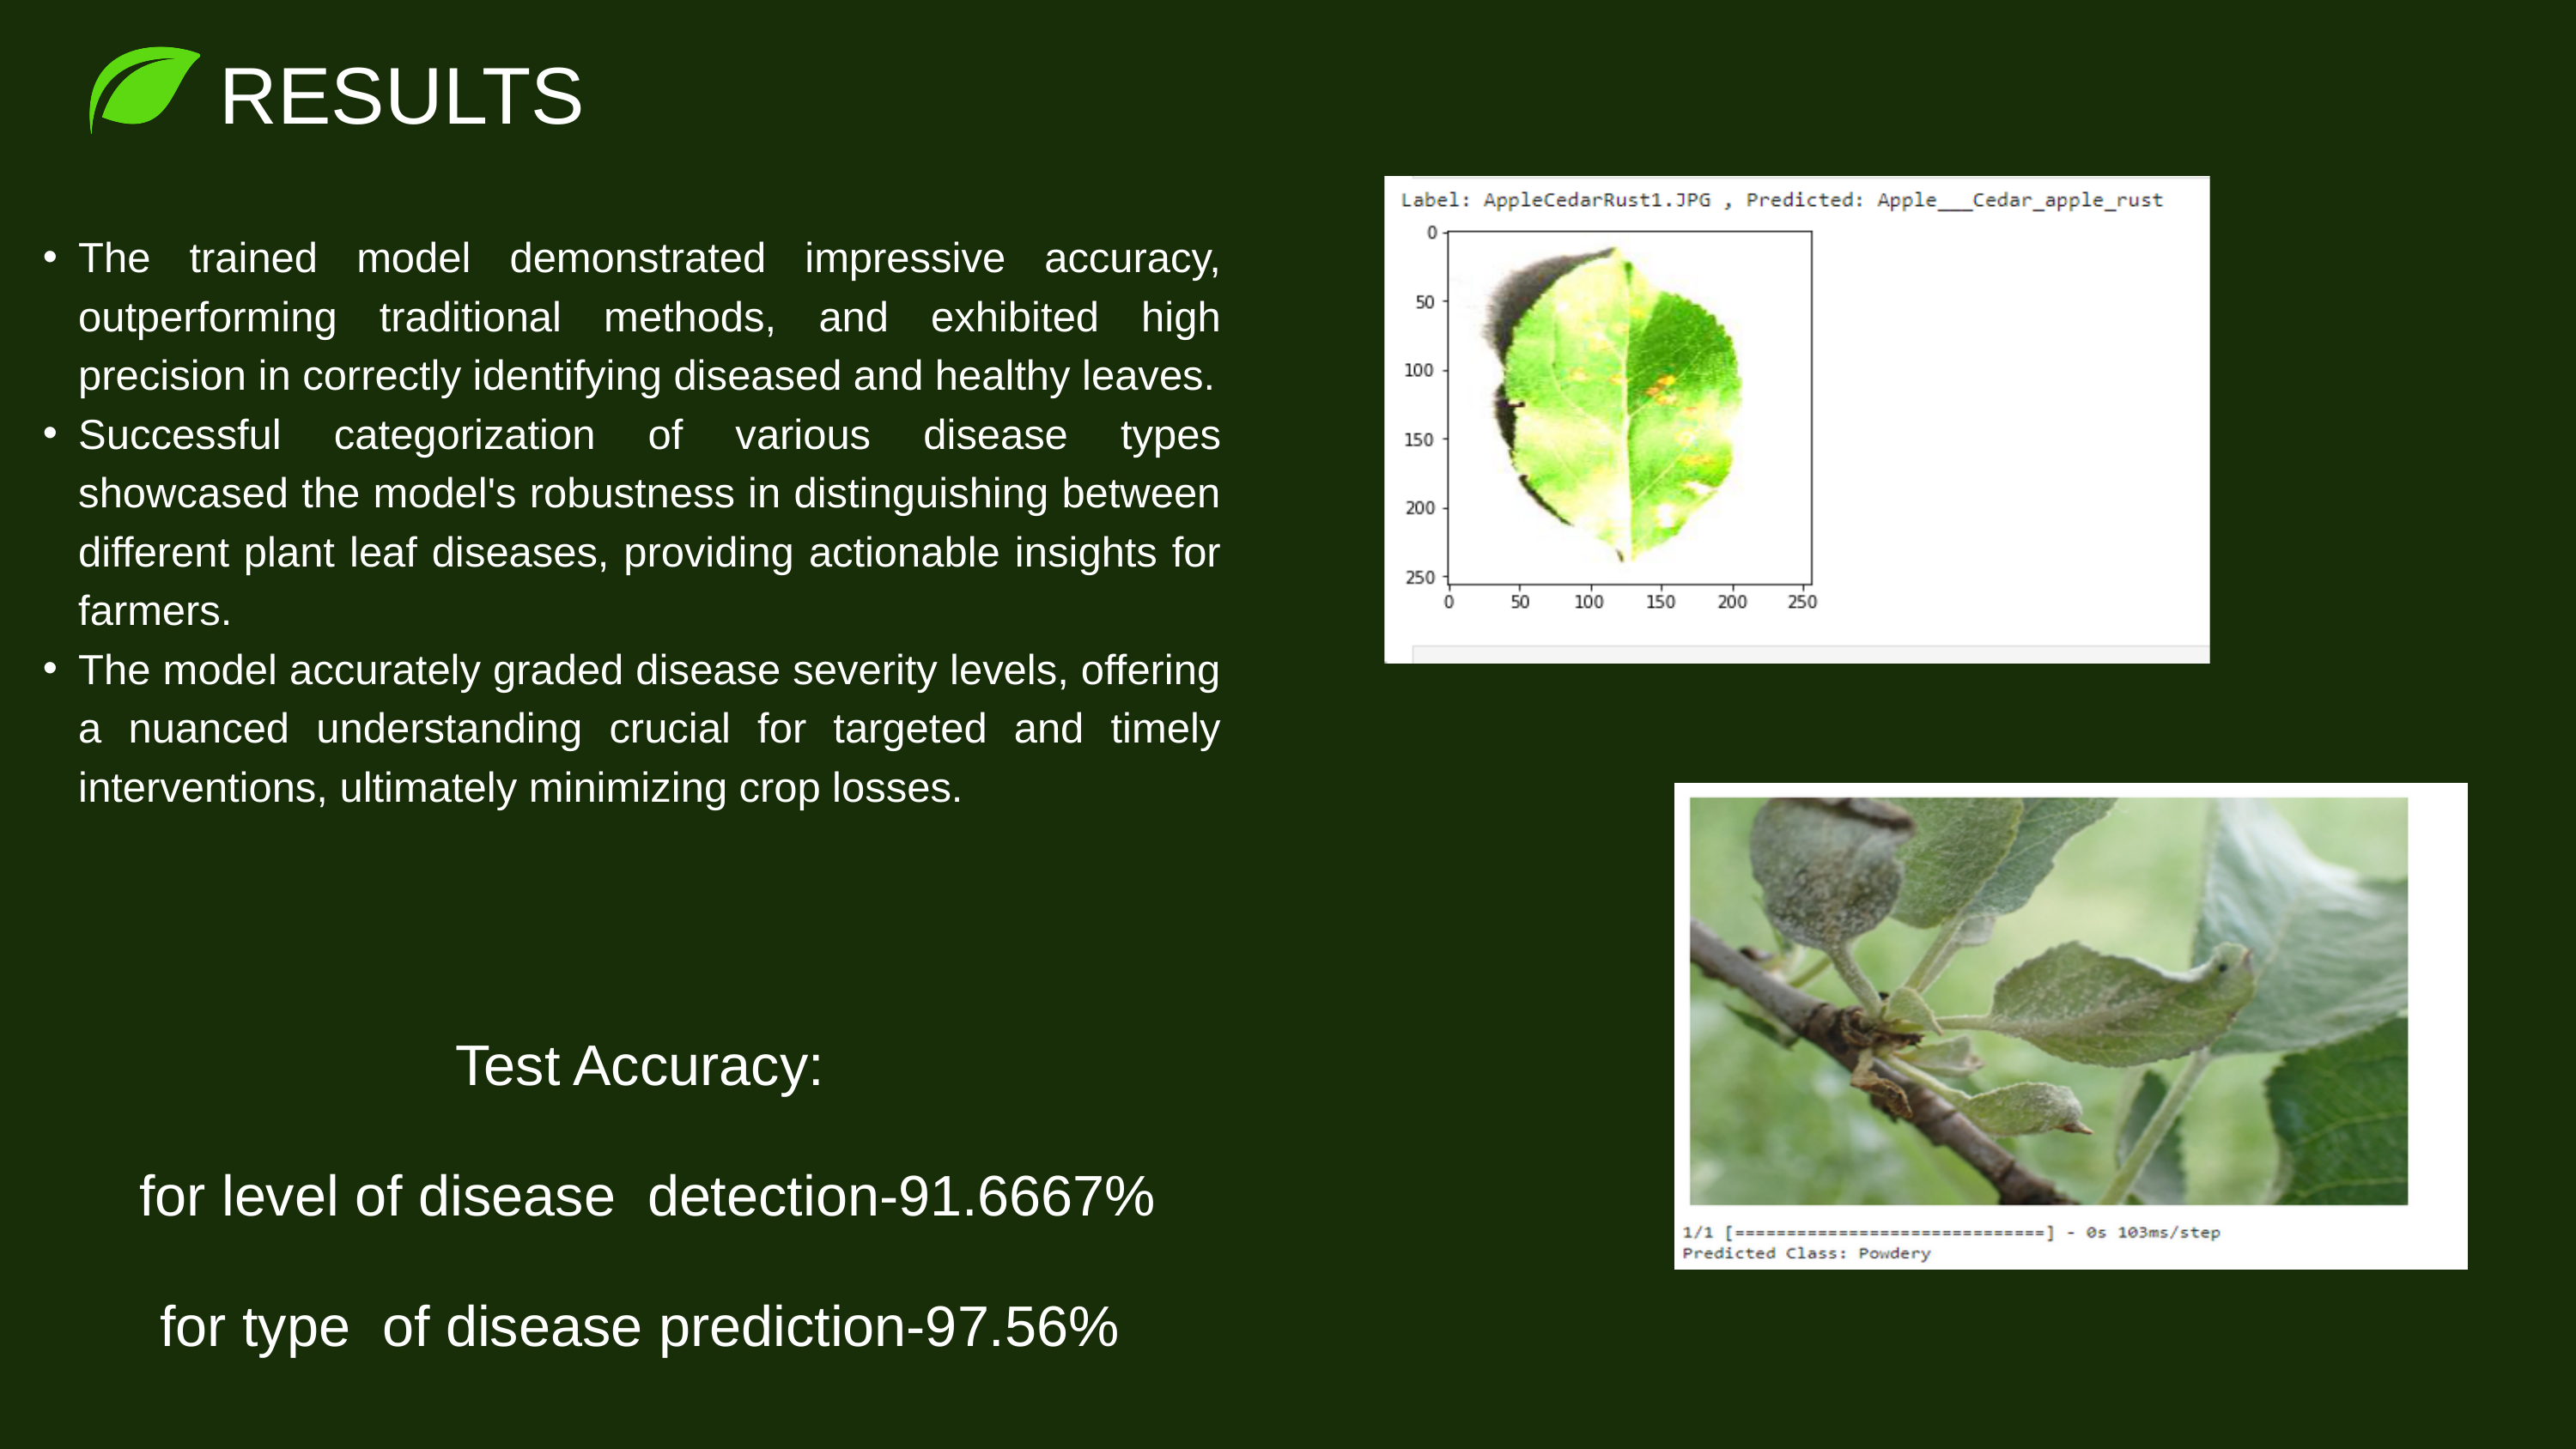

RESULTS

The trained model demonstrated impressive accuracy, outperforming traditional methods, and exhibited high precision in correctly identifying diseased and healthy leaves.
Successful categorization of various disease types showcased the model's robustness in distinguishing between different plant leaf diseases, providing actionable insights for farmers.
The model accurately graded disease severity levels, offering a nuanced understanding crucial for targeted and timely interventions, ultimately minimizing crop losses.

Test Accuracy:
 for level of disease  detection-91.6667%
for type  of disease prediction-97.56%